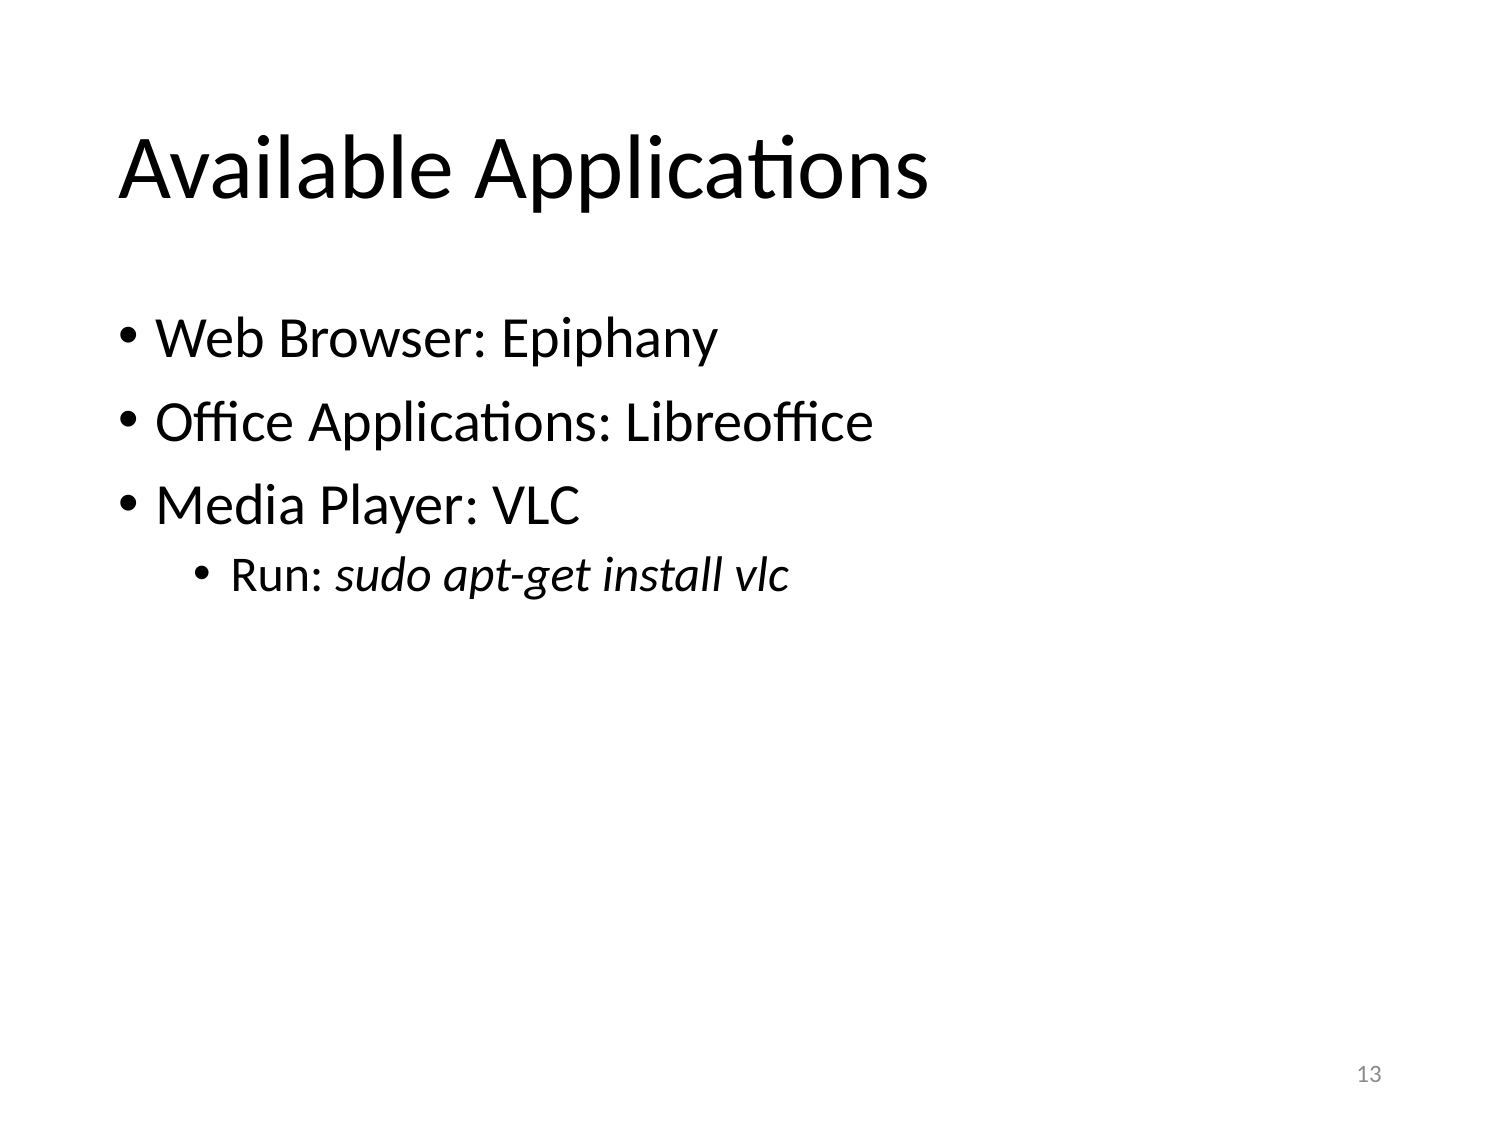

# Available Applications
Web Browser: Epiphany
Office Applications: Libreoffice
Media Player: VLC
Run: sudo apt-get install vlc
13